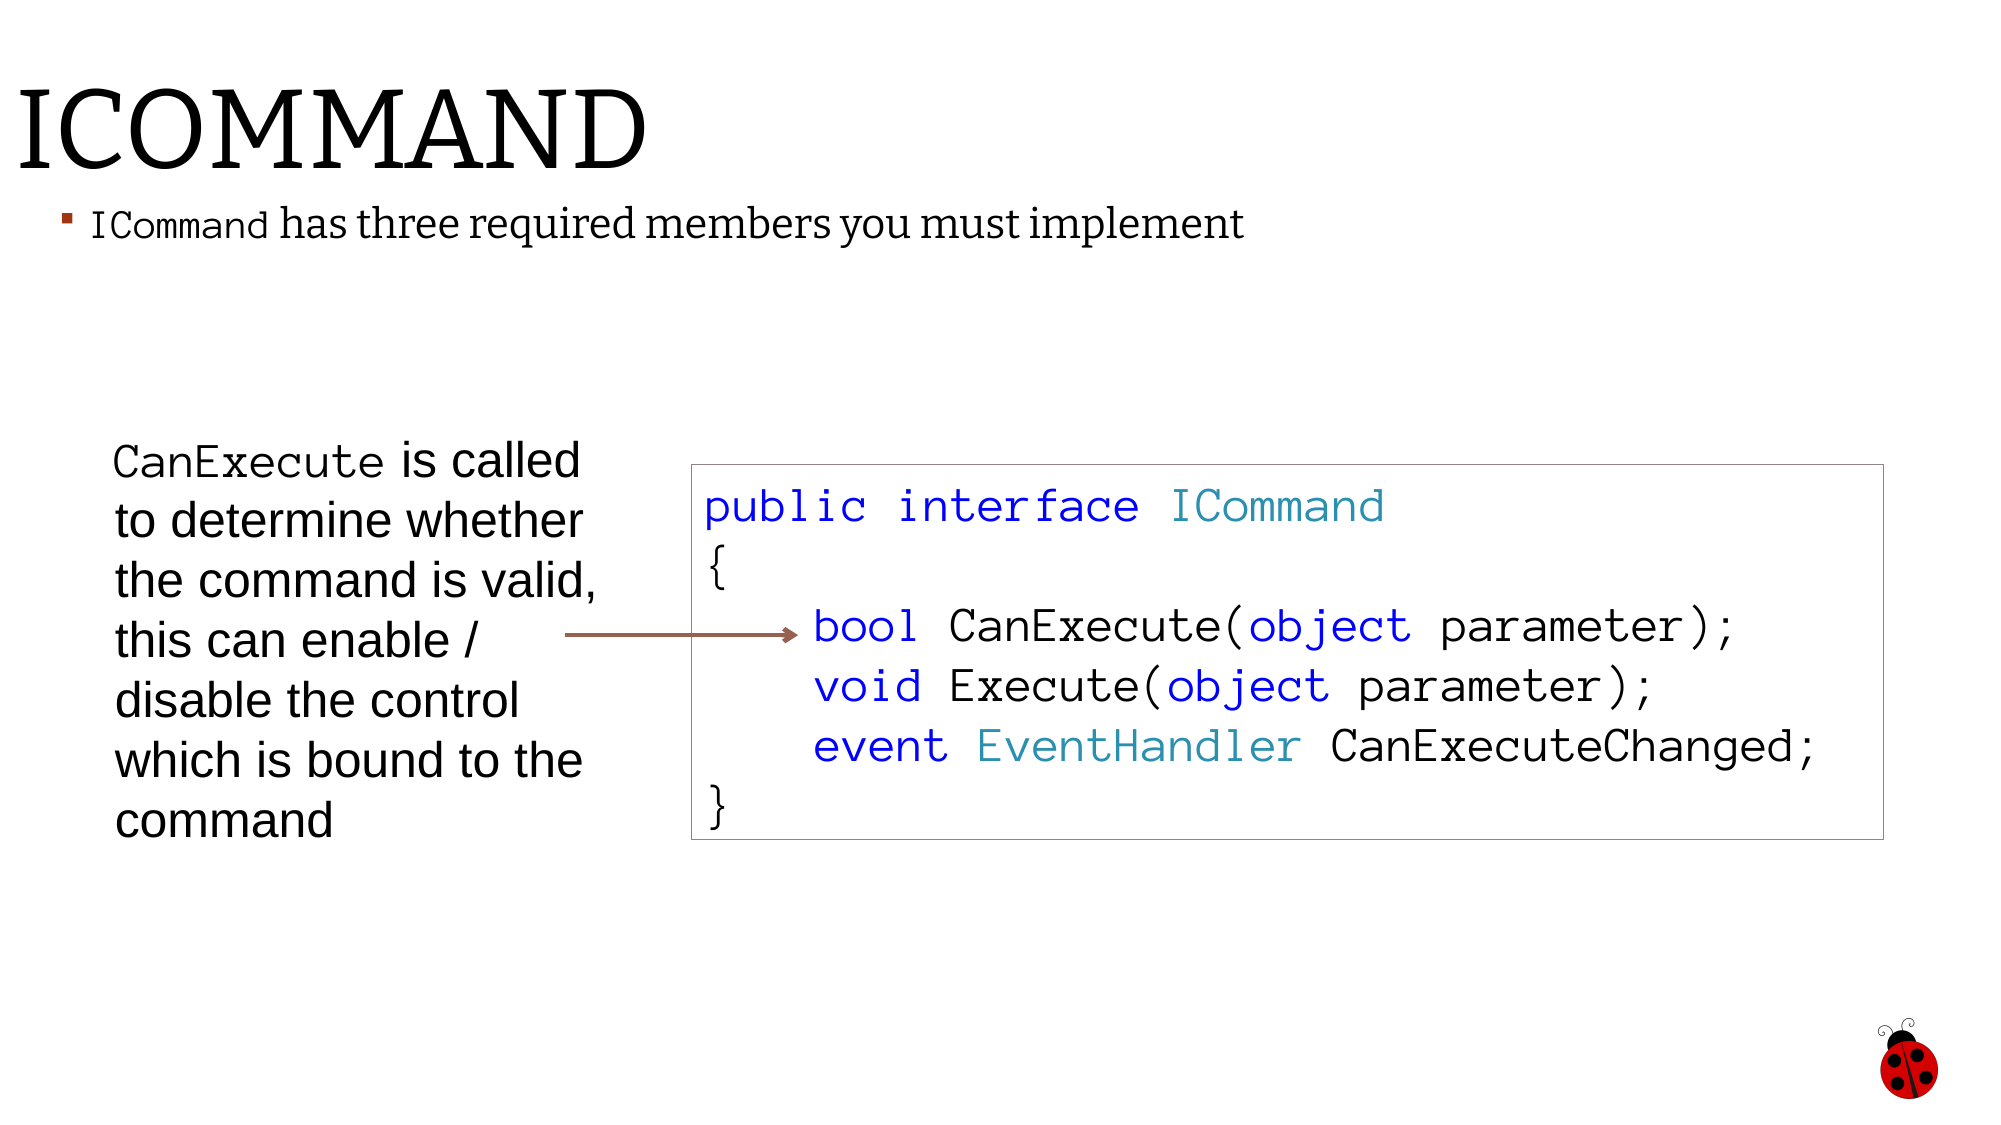

# ICommand
ICommand has three required members you must implement
CanExecute is called to determine whether the command is valid, this can enable / disable the control which is bound to the command
public interface ICommand
{
    bool CanExecute(object parameter);
    void Execute(object parameter);
    event EventHandler CanExecuteChanged;
}